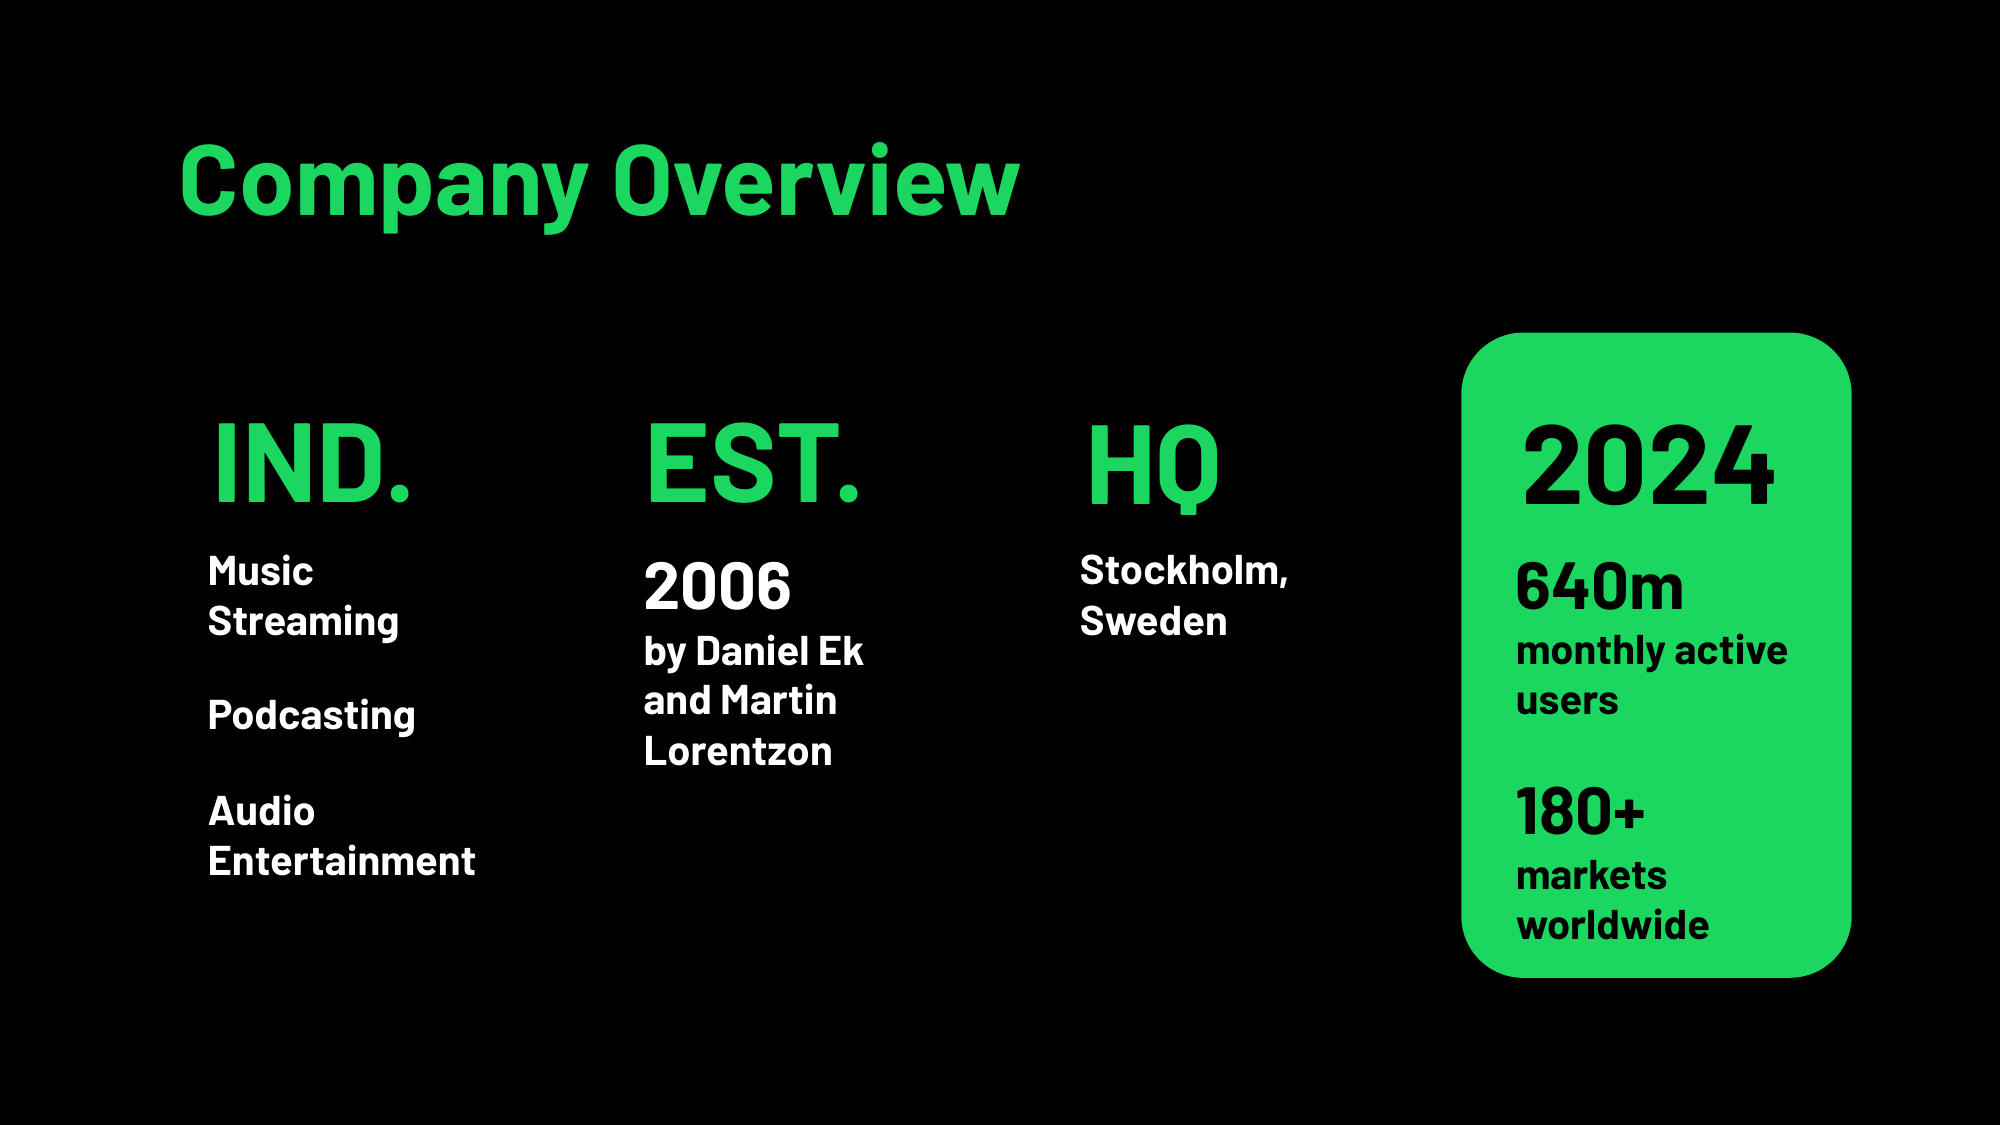

Company Overview

IND.
EST.
HQ
2024
Music Streaming

Podcasting

Audio Entertainment
2006
by Daniel Ek and Martin Lorentzon
Stockholm, Sweden
640m monthly active users

180+ markets worldwide

100m+
tracks

6m+
Podcast titles